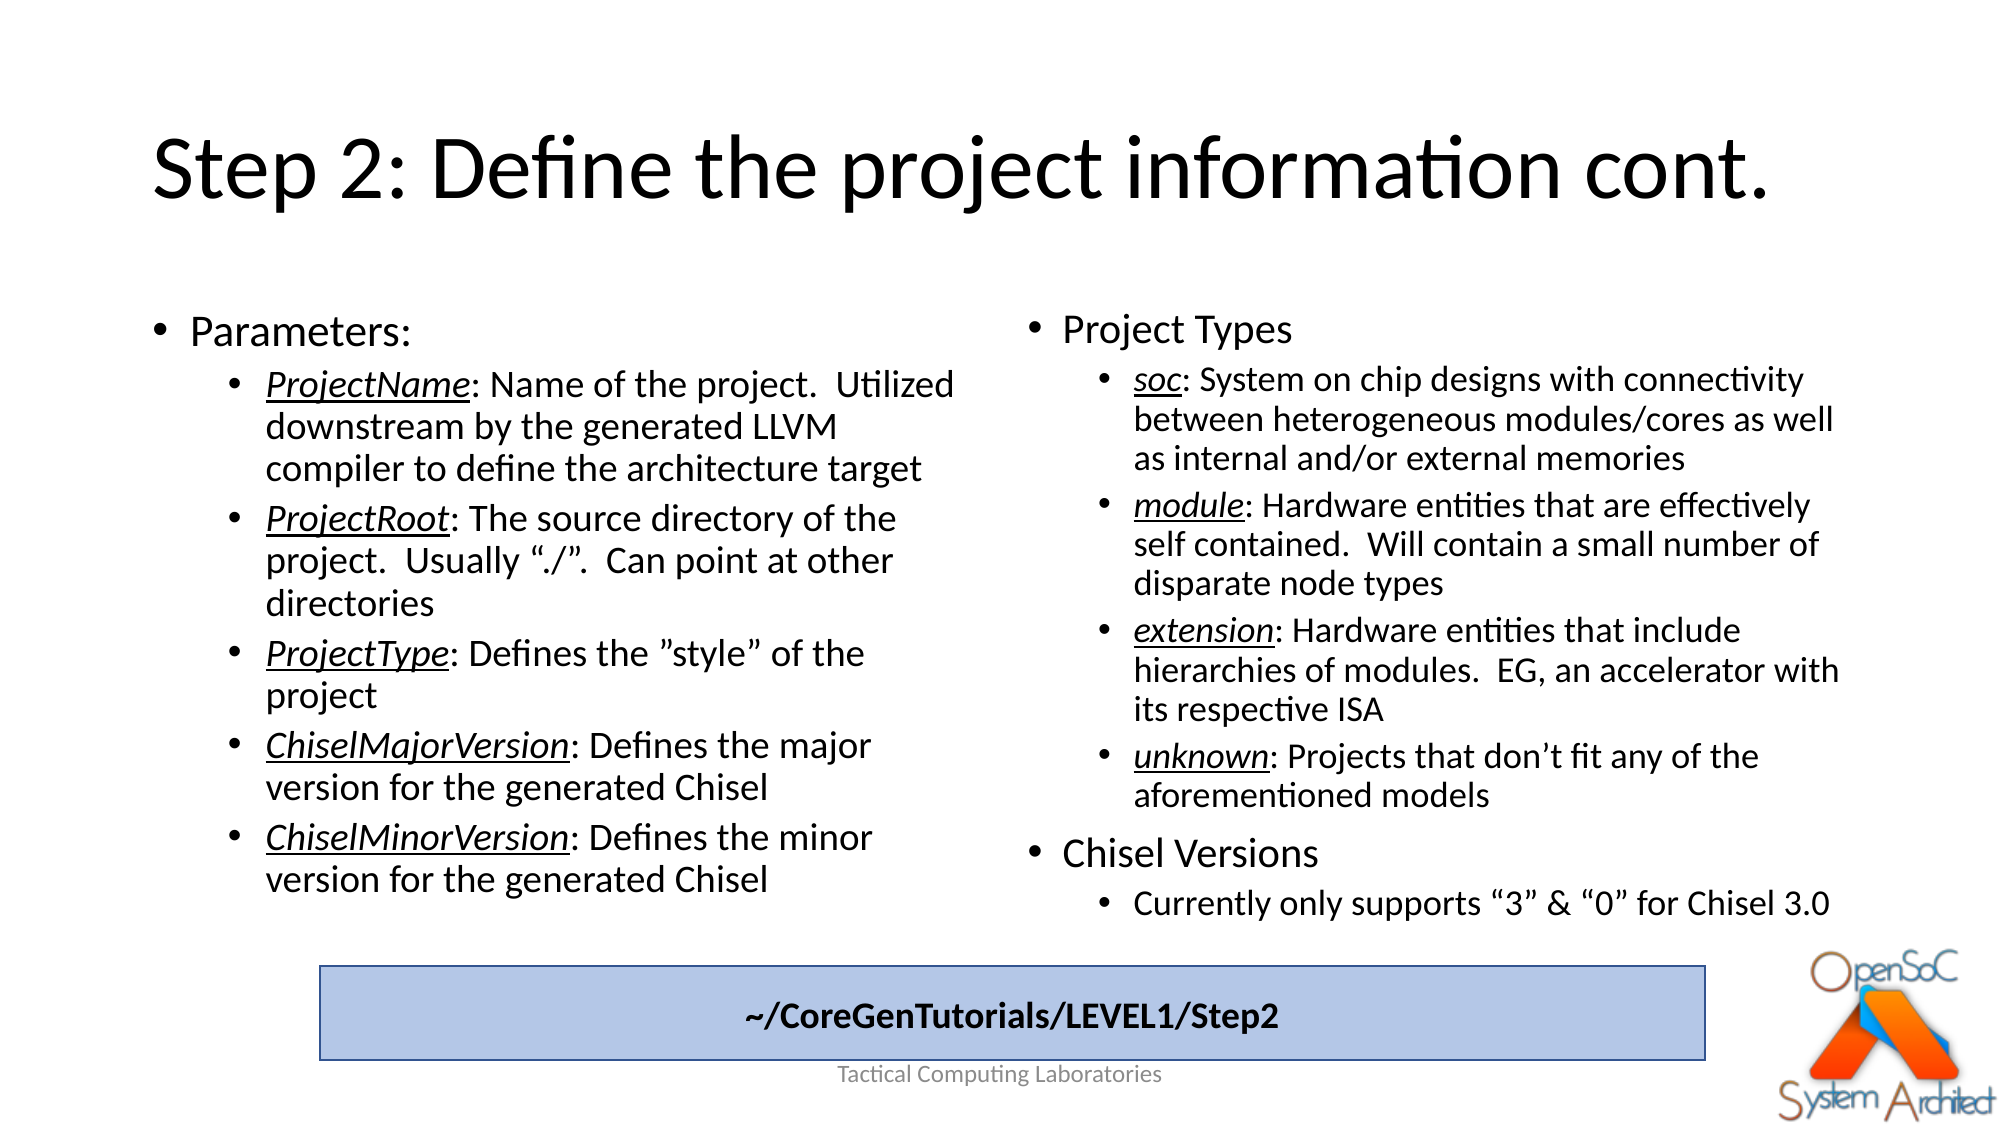

# Step 2: Define the project information cont.
Parameters:
ProjectName: Name of the project.  Utilized downstream by the generated LLVM compiler to define the architecture target
ProjectRoot: The source directory of the project.  Usually “./”.  Can point at other directories
ProjectType: Defines the ”style” of the project
ChiselMajorVersion: Defines the major version for the generated Chisel
ChiselMinorVersion: Defines the minor version for the generated Chisel

Project Types
soc: System on chip designs with connectivity between heterogeneous modules/cores as well as internal and/or external memories
module: Hardware entities that are effectively self contained.  Will contain a small number of disparate node types
extension: Hardware entities that include hierarchies of modules.  EG, an accelerator with its respective ISA
unknown: Projects that don’t fit any of the aforementioned models
Chisel Versions
Currently only supports “3” & “0” for Chisel 3.0
~/CoreGenTutorials/LEVEL1/Step2
Tactical Computing Laboratories